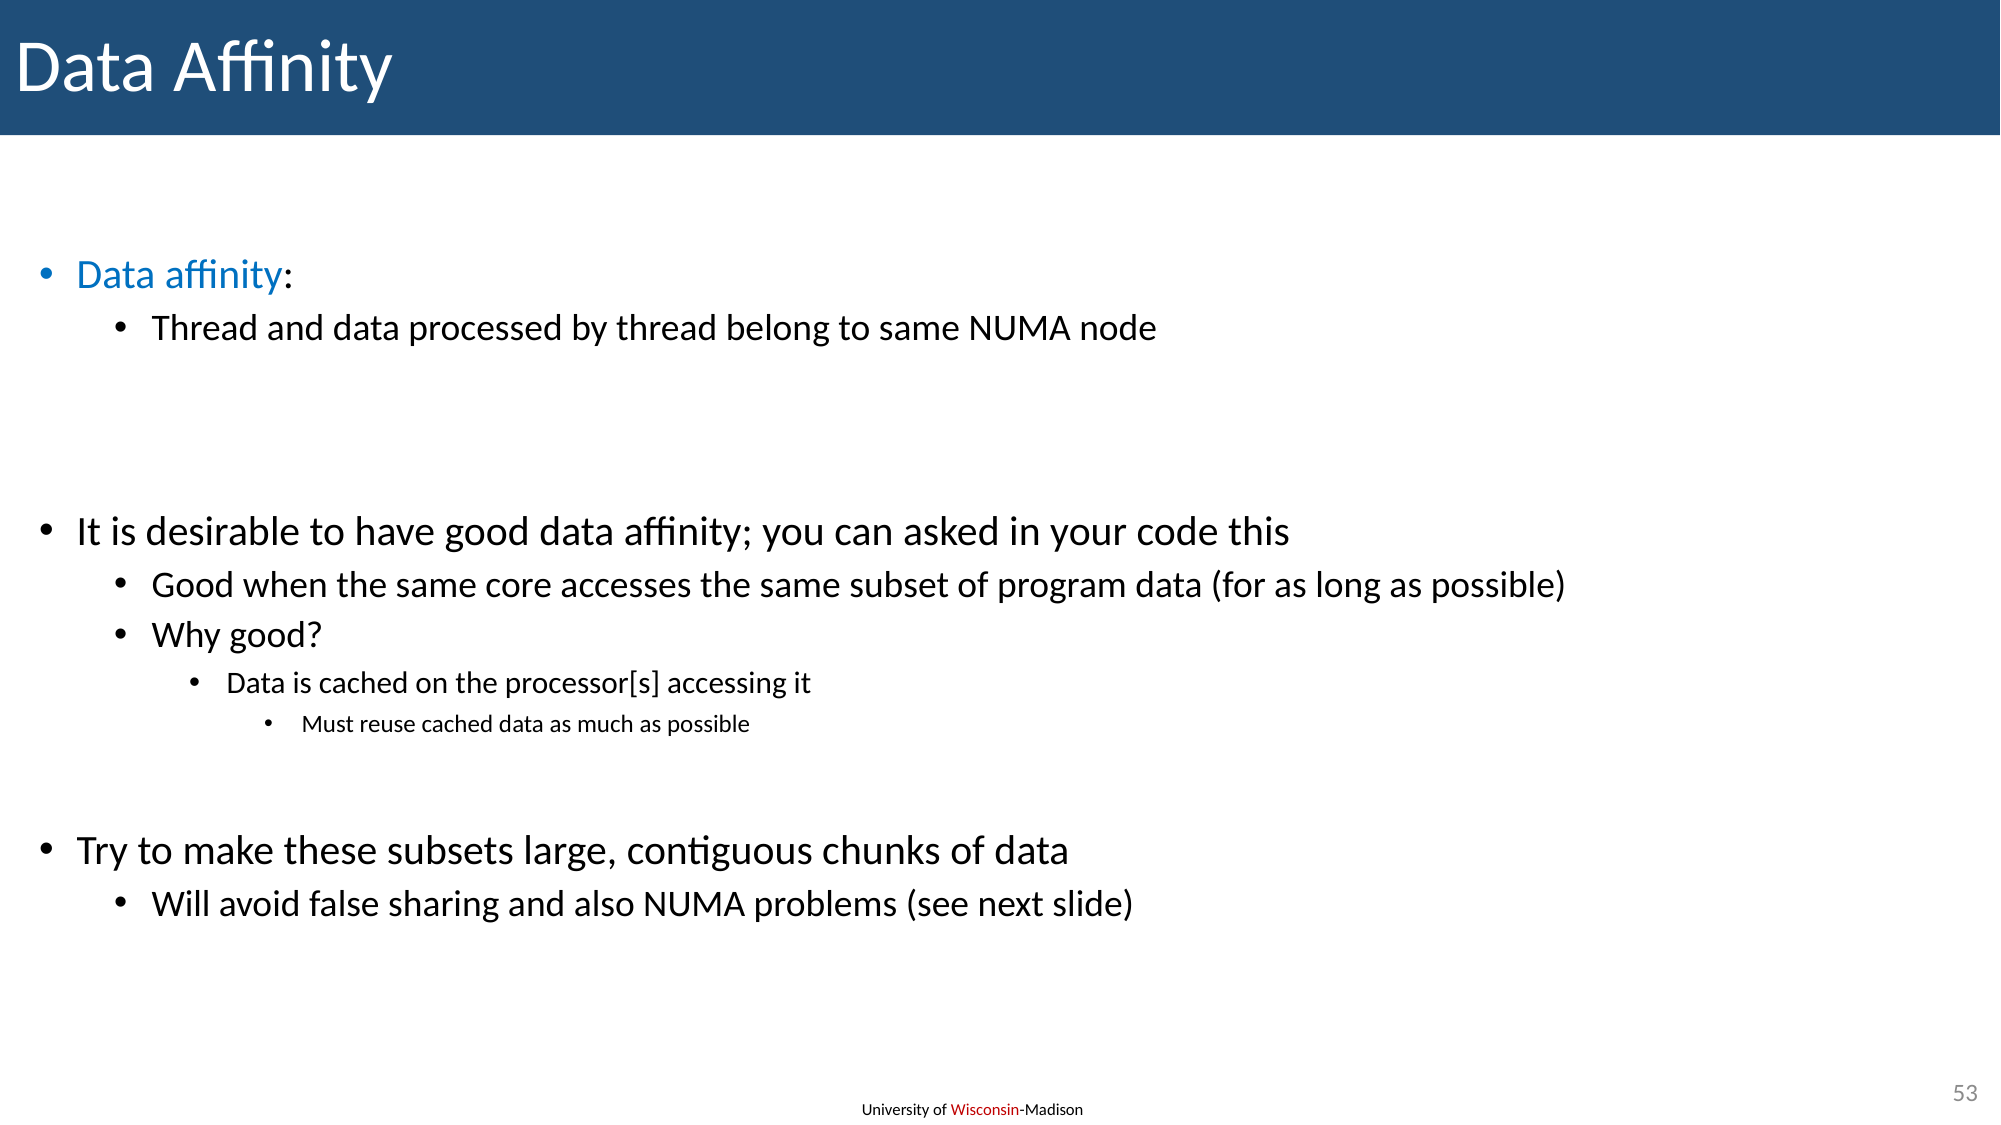

# Data Affinity
Data affinity:
Thread and data processed by thread belong to same NUMA node

It is desirable to have good data affinity; you can asked in your code this
Good when the same core accesses the same subset of program data (for as long as possible)
Why good?
Data is cached on the processor[s] accessing it
Must reuse cached data as much as possible

Try to make these subsets large, contiguous chunks of data
Will avoid false sharing and also NUMA problems (see next slide)
53